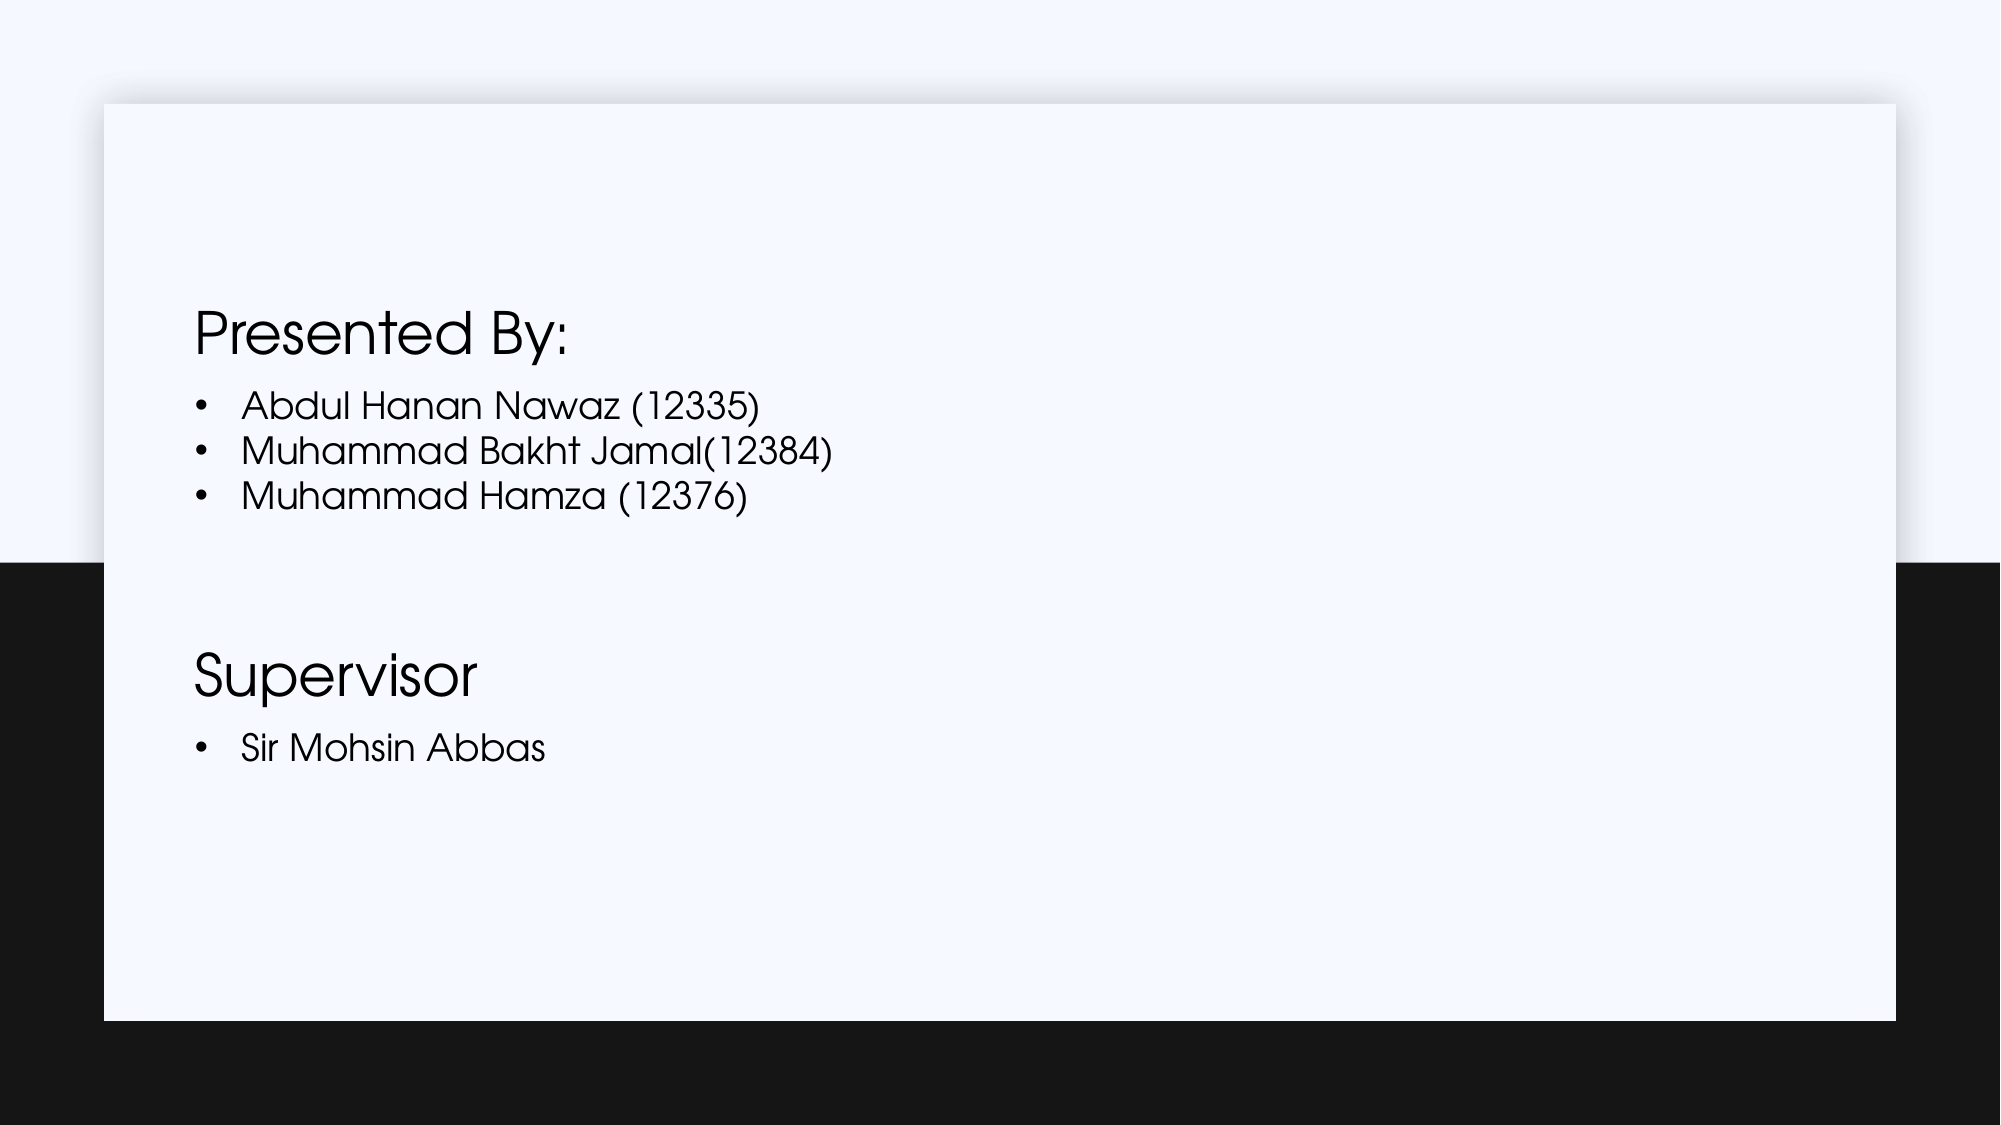

Presented By:
Abdul Hanan Nawaz (12335)
Muhammad Bakht Jamal(12384)
Muhammad Hamza (12376)
Supervisor
Sir Mohsin Abbas